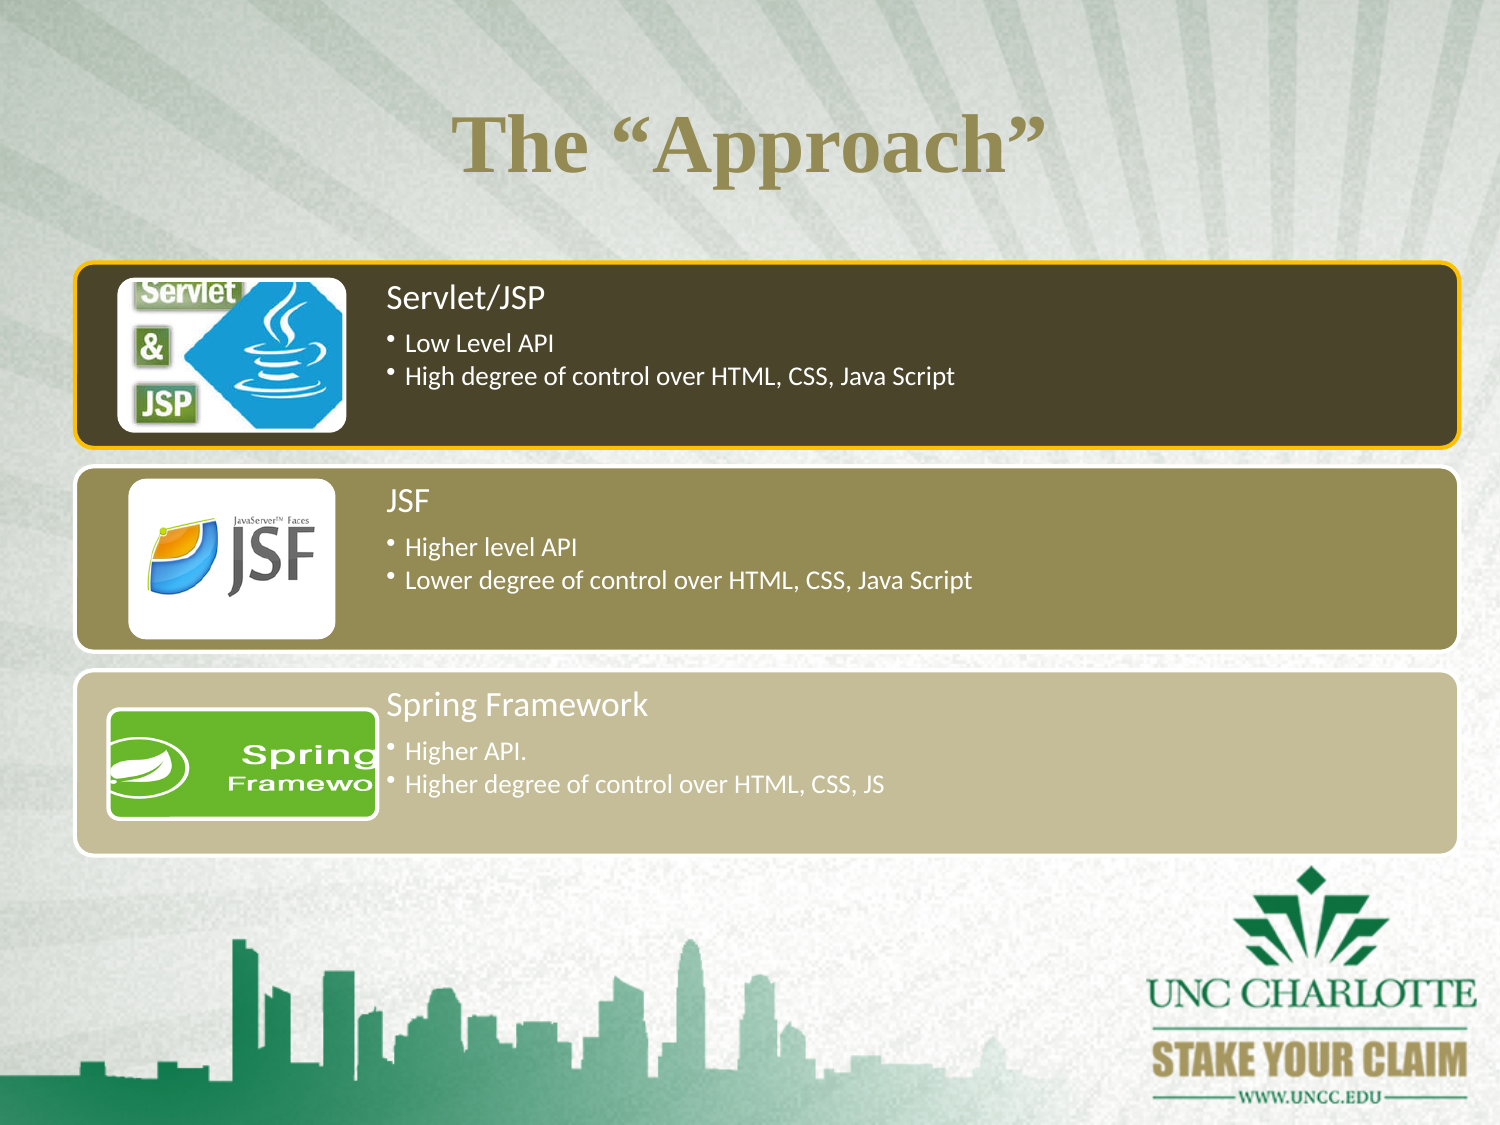

# The “Approach”
Servlet/JSP
Low Level API
High degree of control over HTML, CSS, Java Script
JSF
Higher level API
Lower degree of control over HTML, CSS, Java Script

Spring Framework
Higher API.
Higher degree of control over HTML, CSS, JS